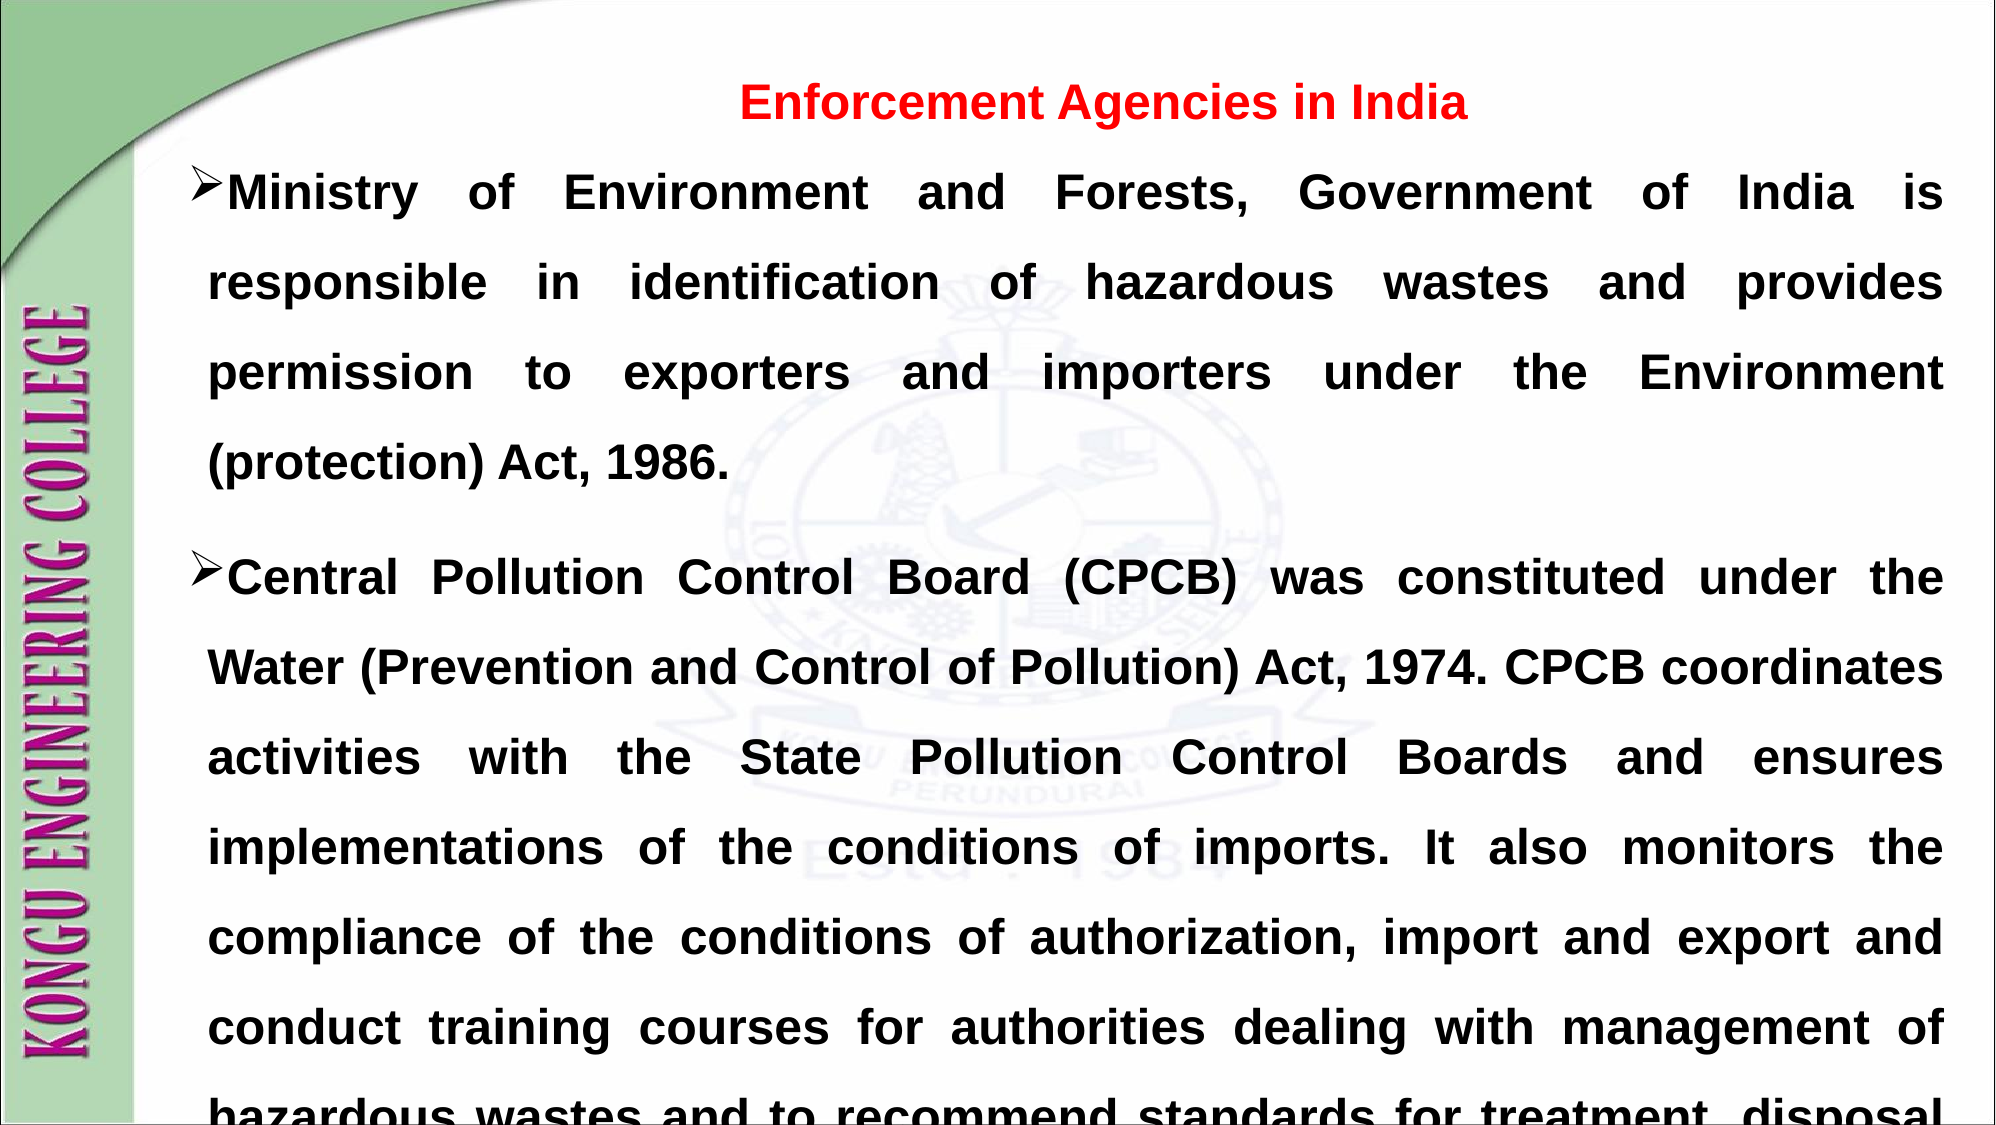

Enforcement Agencies in India
Ministry of Environment and Forests, Government of India is responsible in identification of hazardous wastes and provides permission to exporters and importers under the Environment (protection) Act, 1986.
Central Pollution Control Board (CPCB) was constituted under the Water (Prevention and Control of Pollution) Act, 1974. CPCB coordinates activities with the State Pollution Control Boards and ensures implementations of the conditions of imports. It also monitors the compliance of the conditions of authorization, import and export and conduct training courses for authorities dealing with management of hazardous wastes and to recommend standards for treatment, disposal of waste, leachate and specifications of materials and recommend procedures for characterization of hazardous wastes.